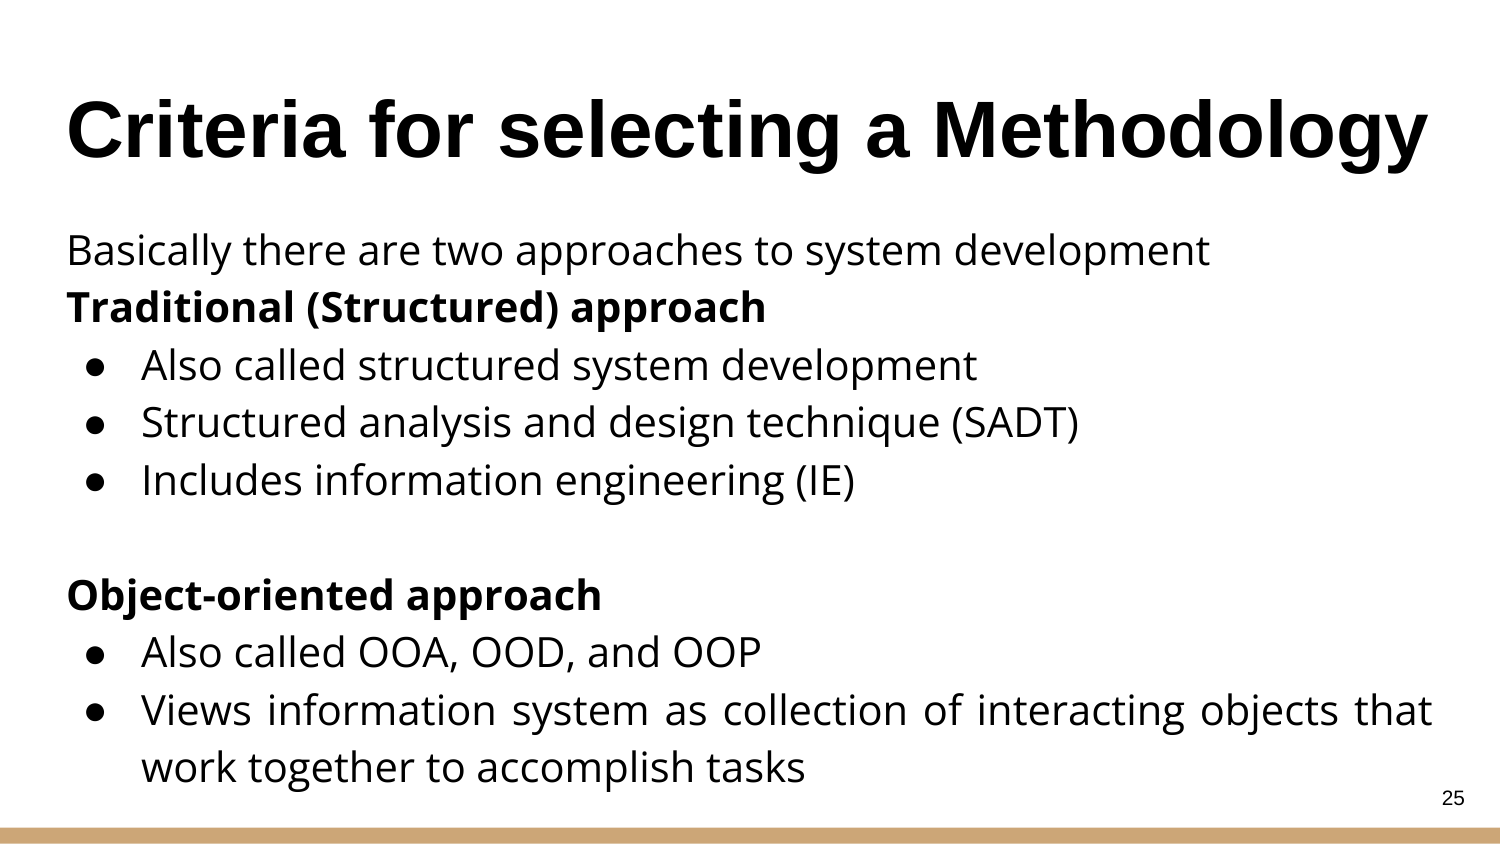

# Criteria for selecting a Methodology
Basically there are two approaches to system development
Traditional (Structured) approach
Also called structured system development
Structured analysis and design technique (SADT)
Includes information engineering (IE)

Object-oriented approach
Also called OOA, OOD, and OOP
Views information system as collection of interacting objects that work together to accomplish tasks
25